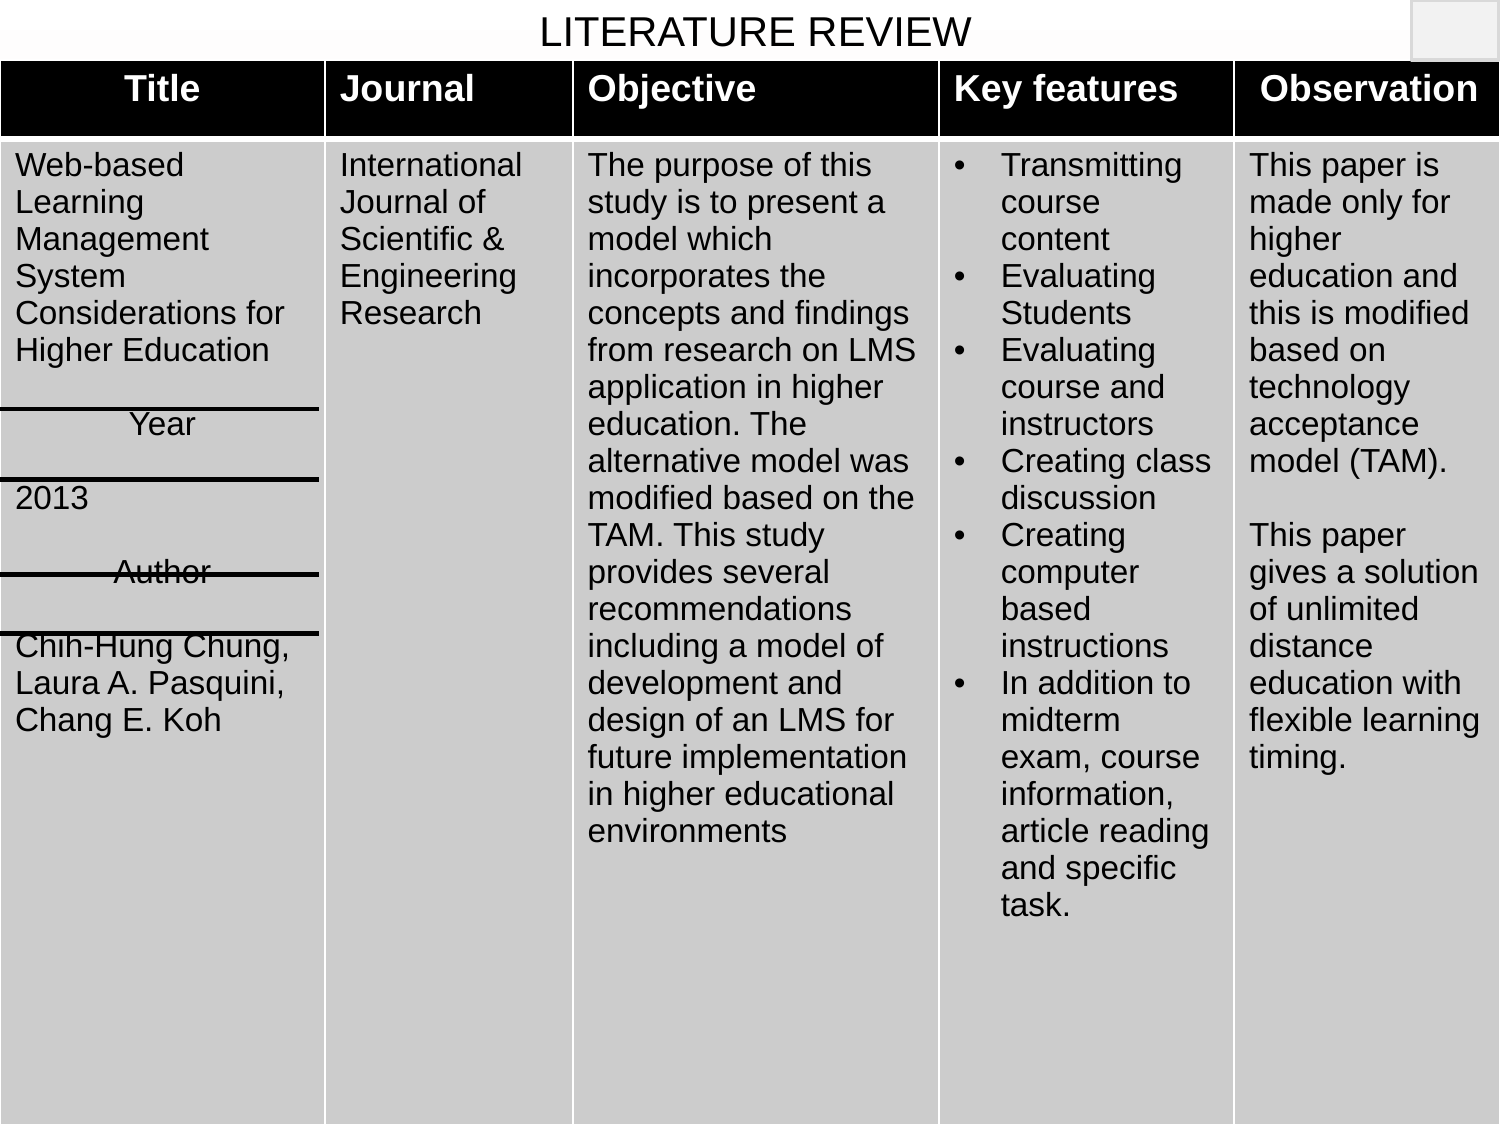

# Literature Review
| Title | Journal | Objective | Key features | Observation |
| --- | --- | --- | --- | --- |
| Web-based Learning Management System Considerations for Higher Education Year 2013 Author Chih-Hung Chung, Laura A. Pasquini, Chang E. Koh | International Journal of Scientific & Engineering Research | The purpose of this study is to present a model which incorporates the concepts and findings from research on LMS application in higher education. The alternative model was modified based on the TAM. This study provides several recommendations including a model of development and design of an LMS for future implementation in higher educational environments | Transmitting course content Evaluating Students Evaluating course and instructors Creating class discussion Creating computer based instructions In addition to midterm exam, course information, article reading and specific task. | This paper is made only for higher education and this is modified based on technology acceptance model (TAM). This paper gives a solution of unlimited distance education with flexible learning timing. |